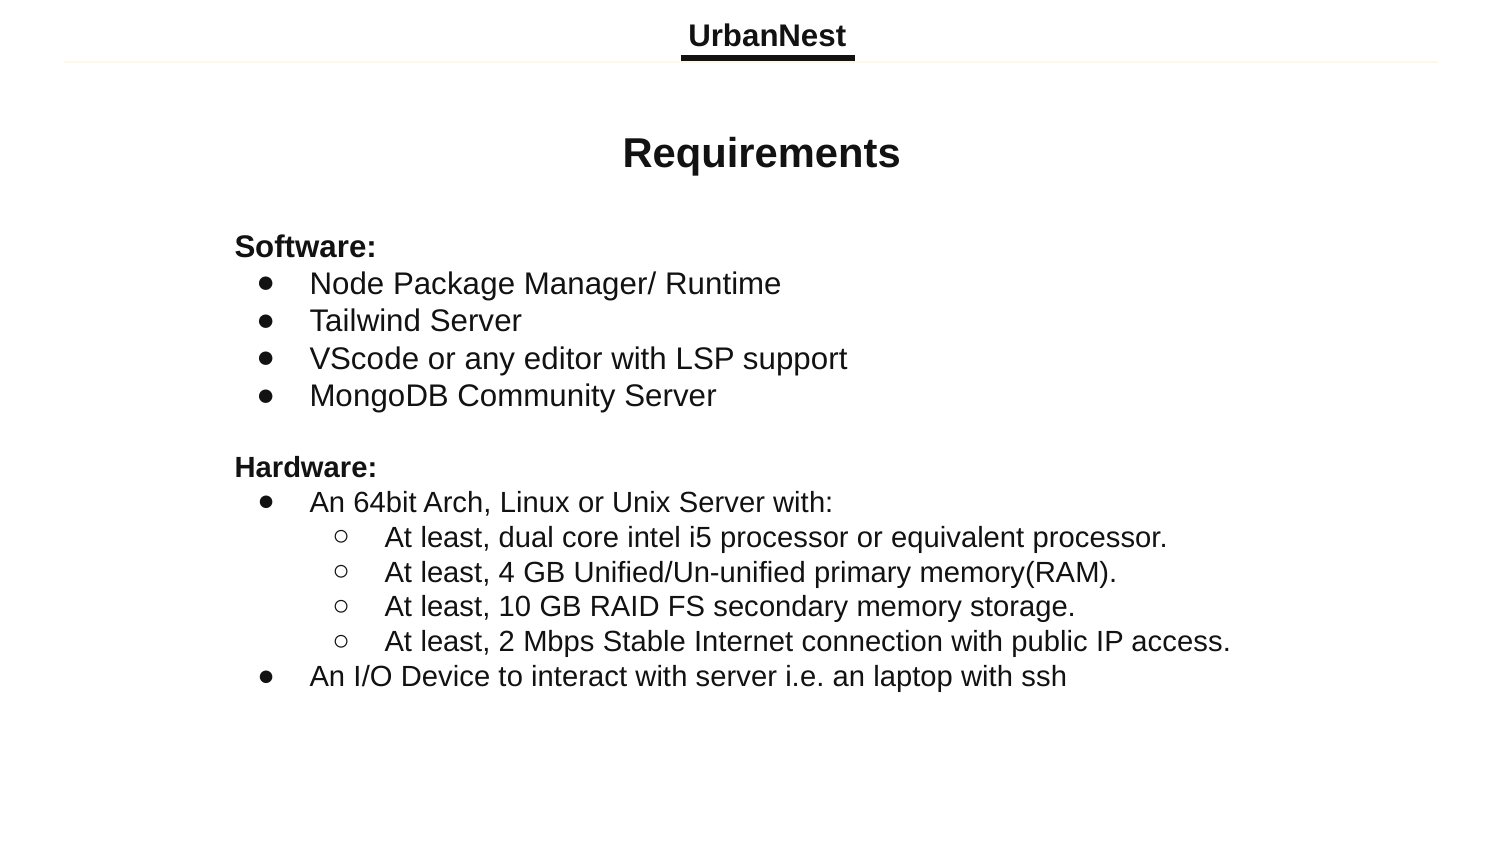

UrbanNest
Requirements
Software:
Node Package Manager/ Runtime
Tailwind Server
VScode or any editor with LSP support
MongoDB Community Server

Hardware:
An 64bit Arch, Linux or Unix Server with:
At least, dual core intel i5 processor or equivalent processor.
At least, 4 GB Unified/Un-unified primary memory(RAM).
At least, 10 GB RAID FS secondary memory storage.
At least, 2 Mbps Stable Internet connection with public IP access.
An I/O Device to interact with server i.e. an laptop with ssh